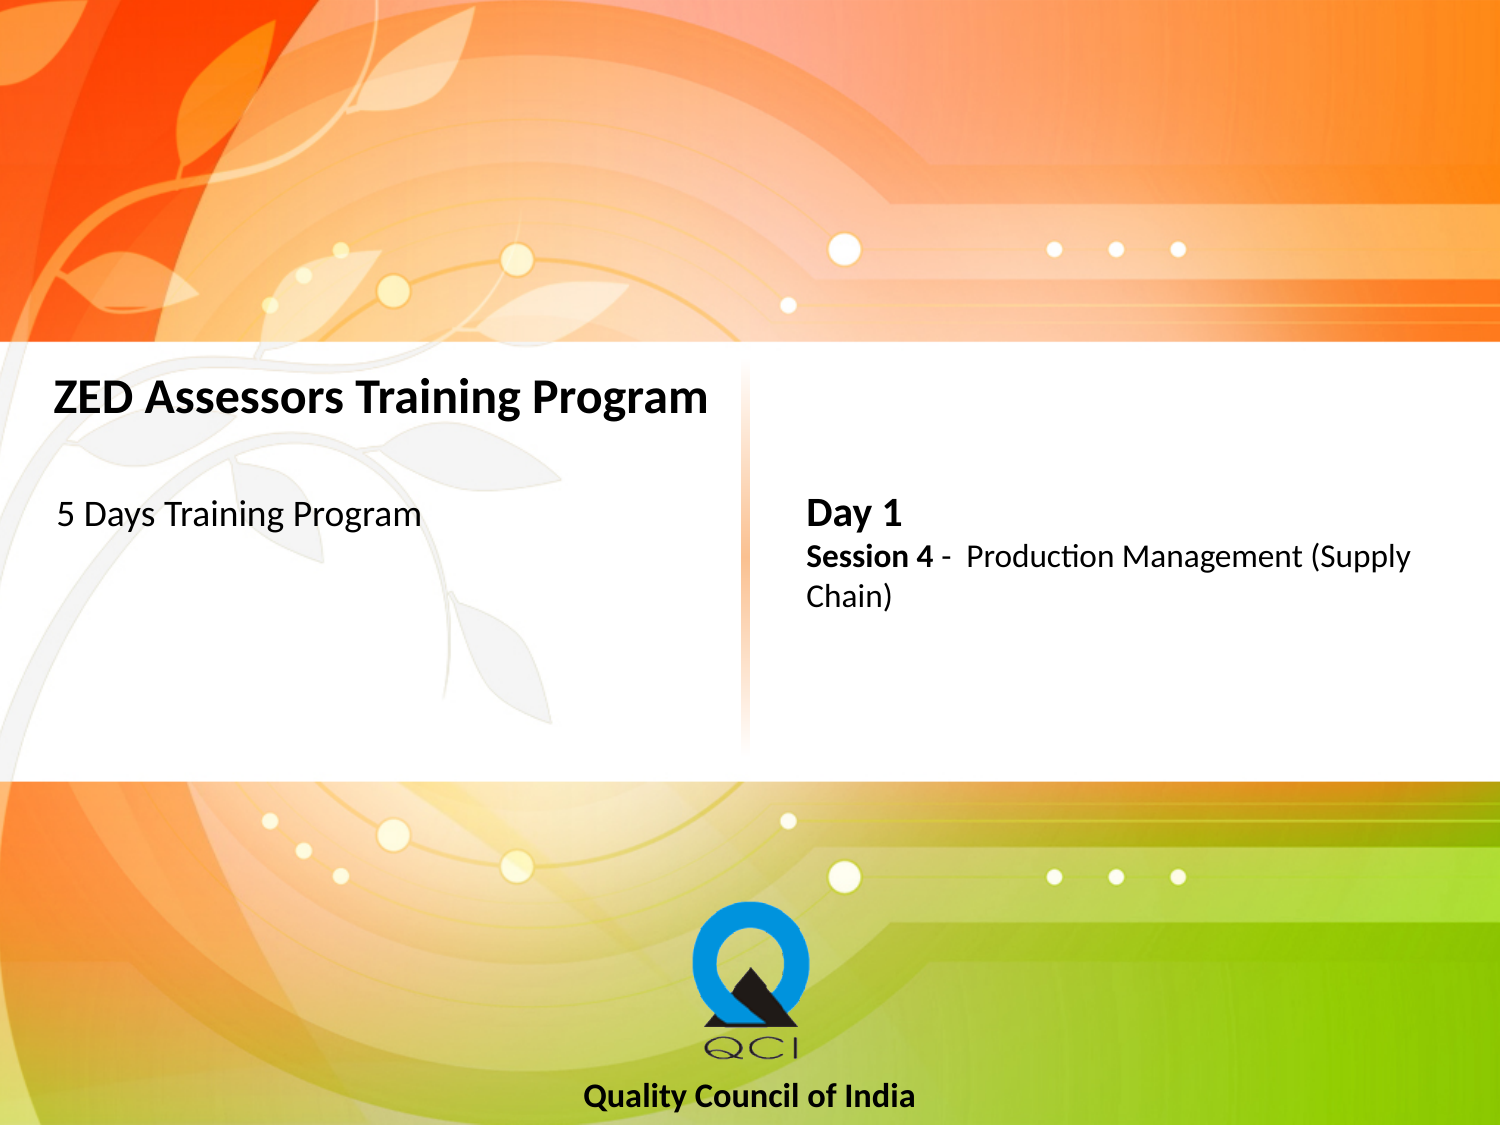

# ZED Assessors Training Program
Day 1
Session 4 -  Production Management (Supply Chain)

5 Days Training Program